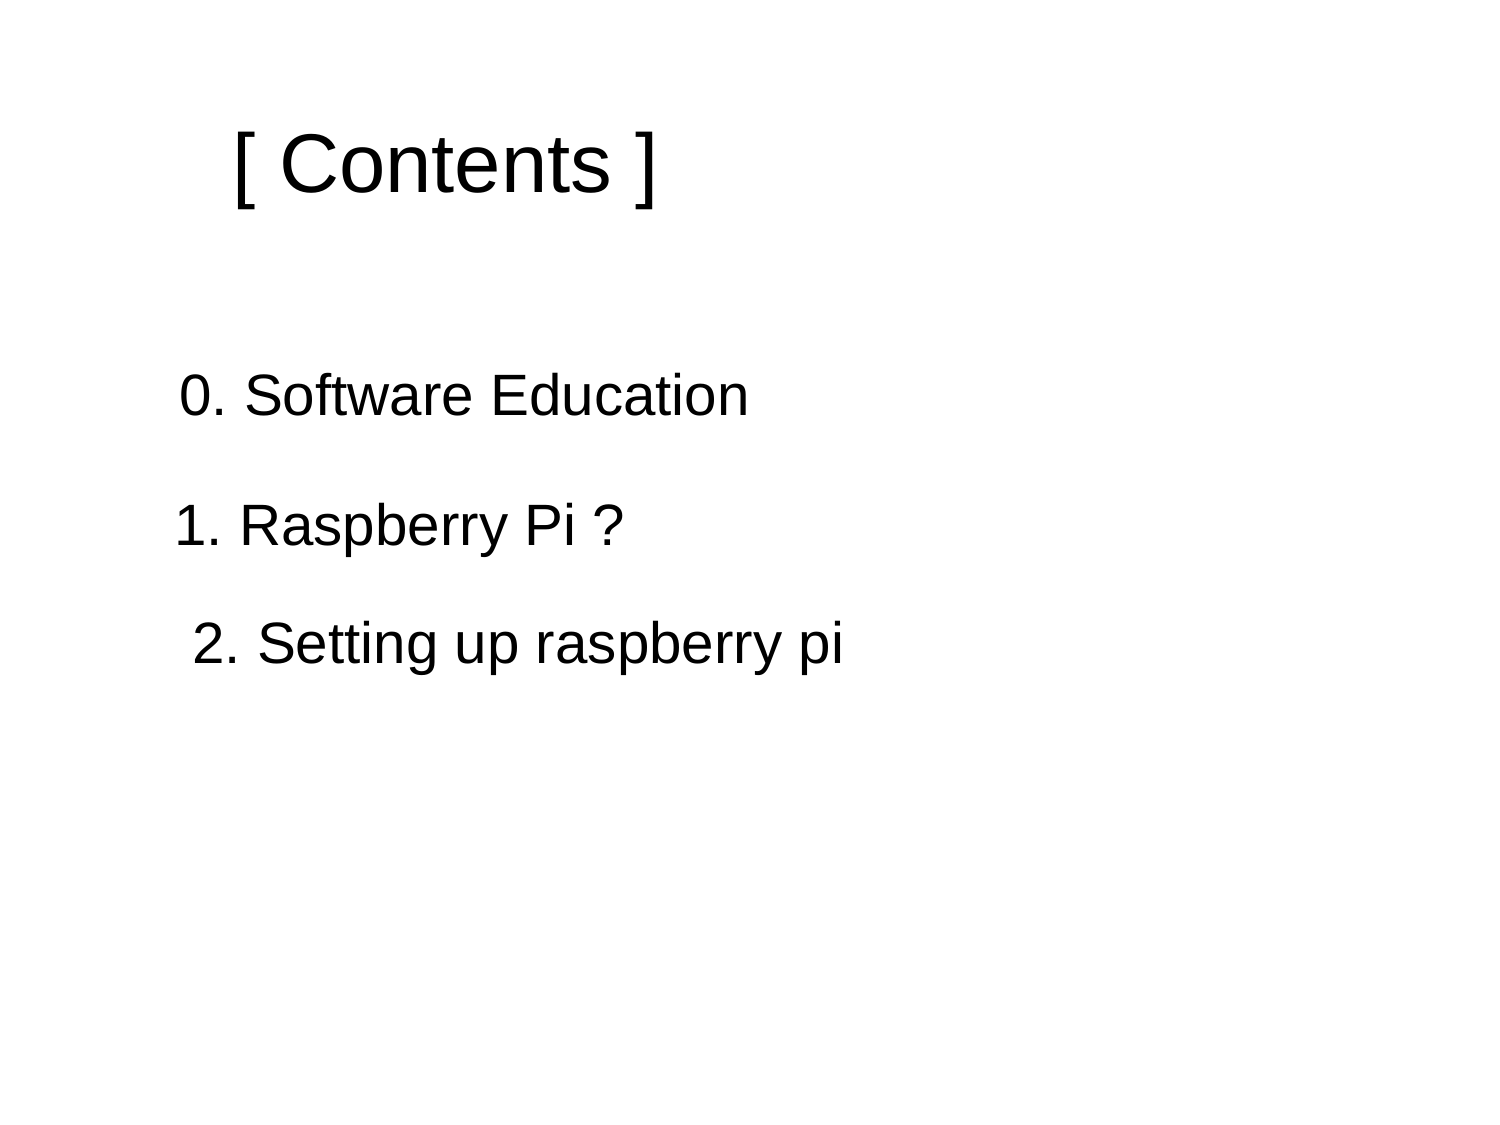

[ Contents ]
0. Software Education
1. Raspberry Pi ?
2. Setting up raspberry pi